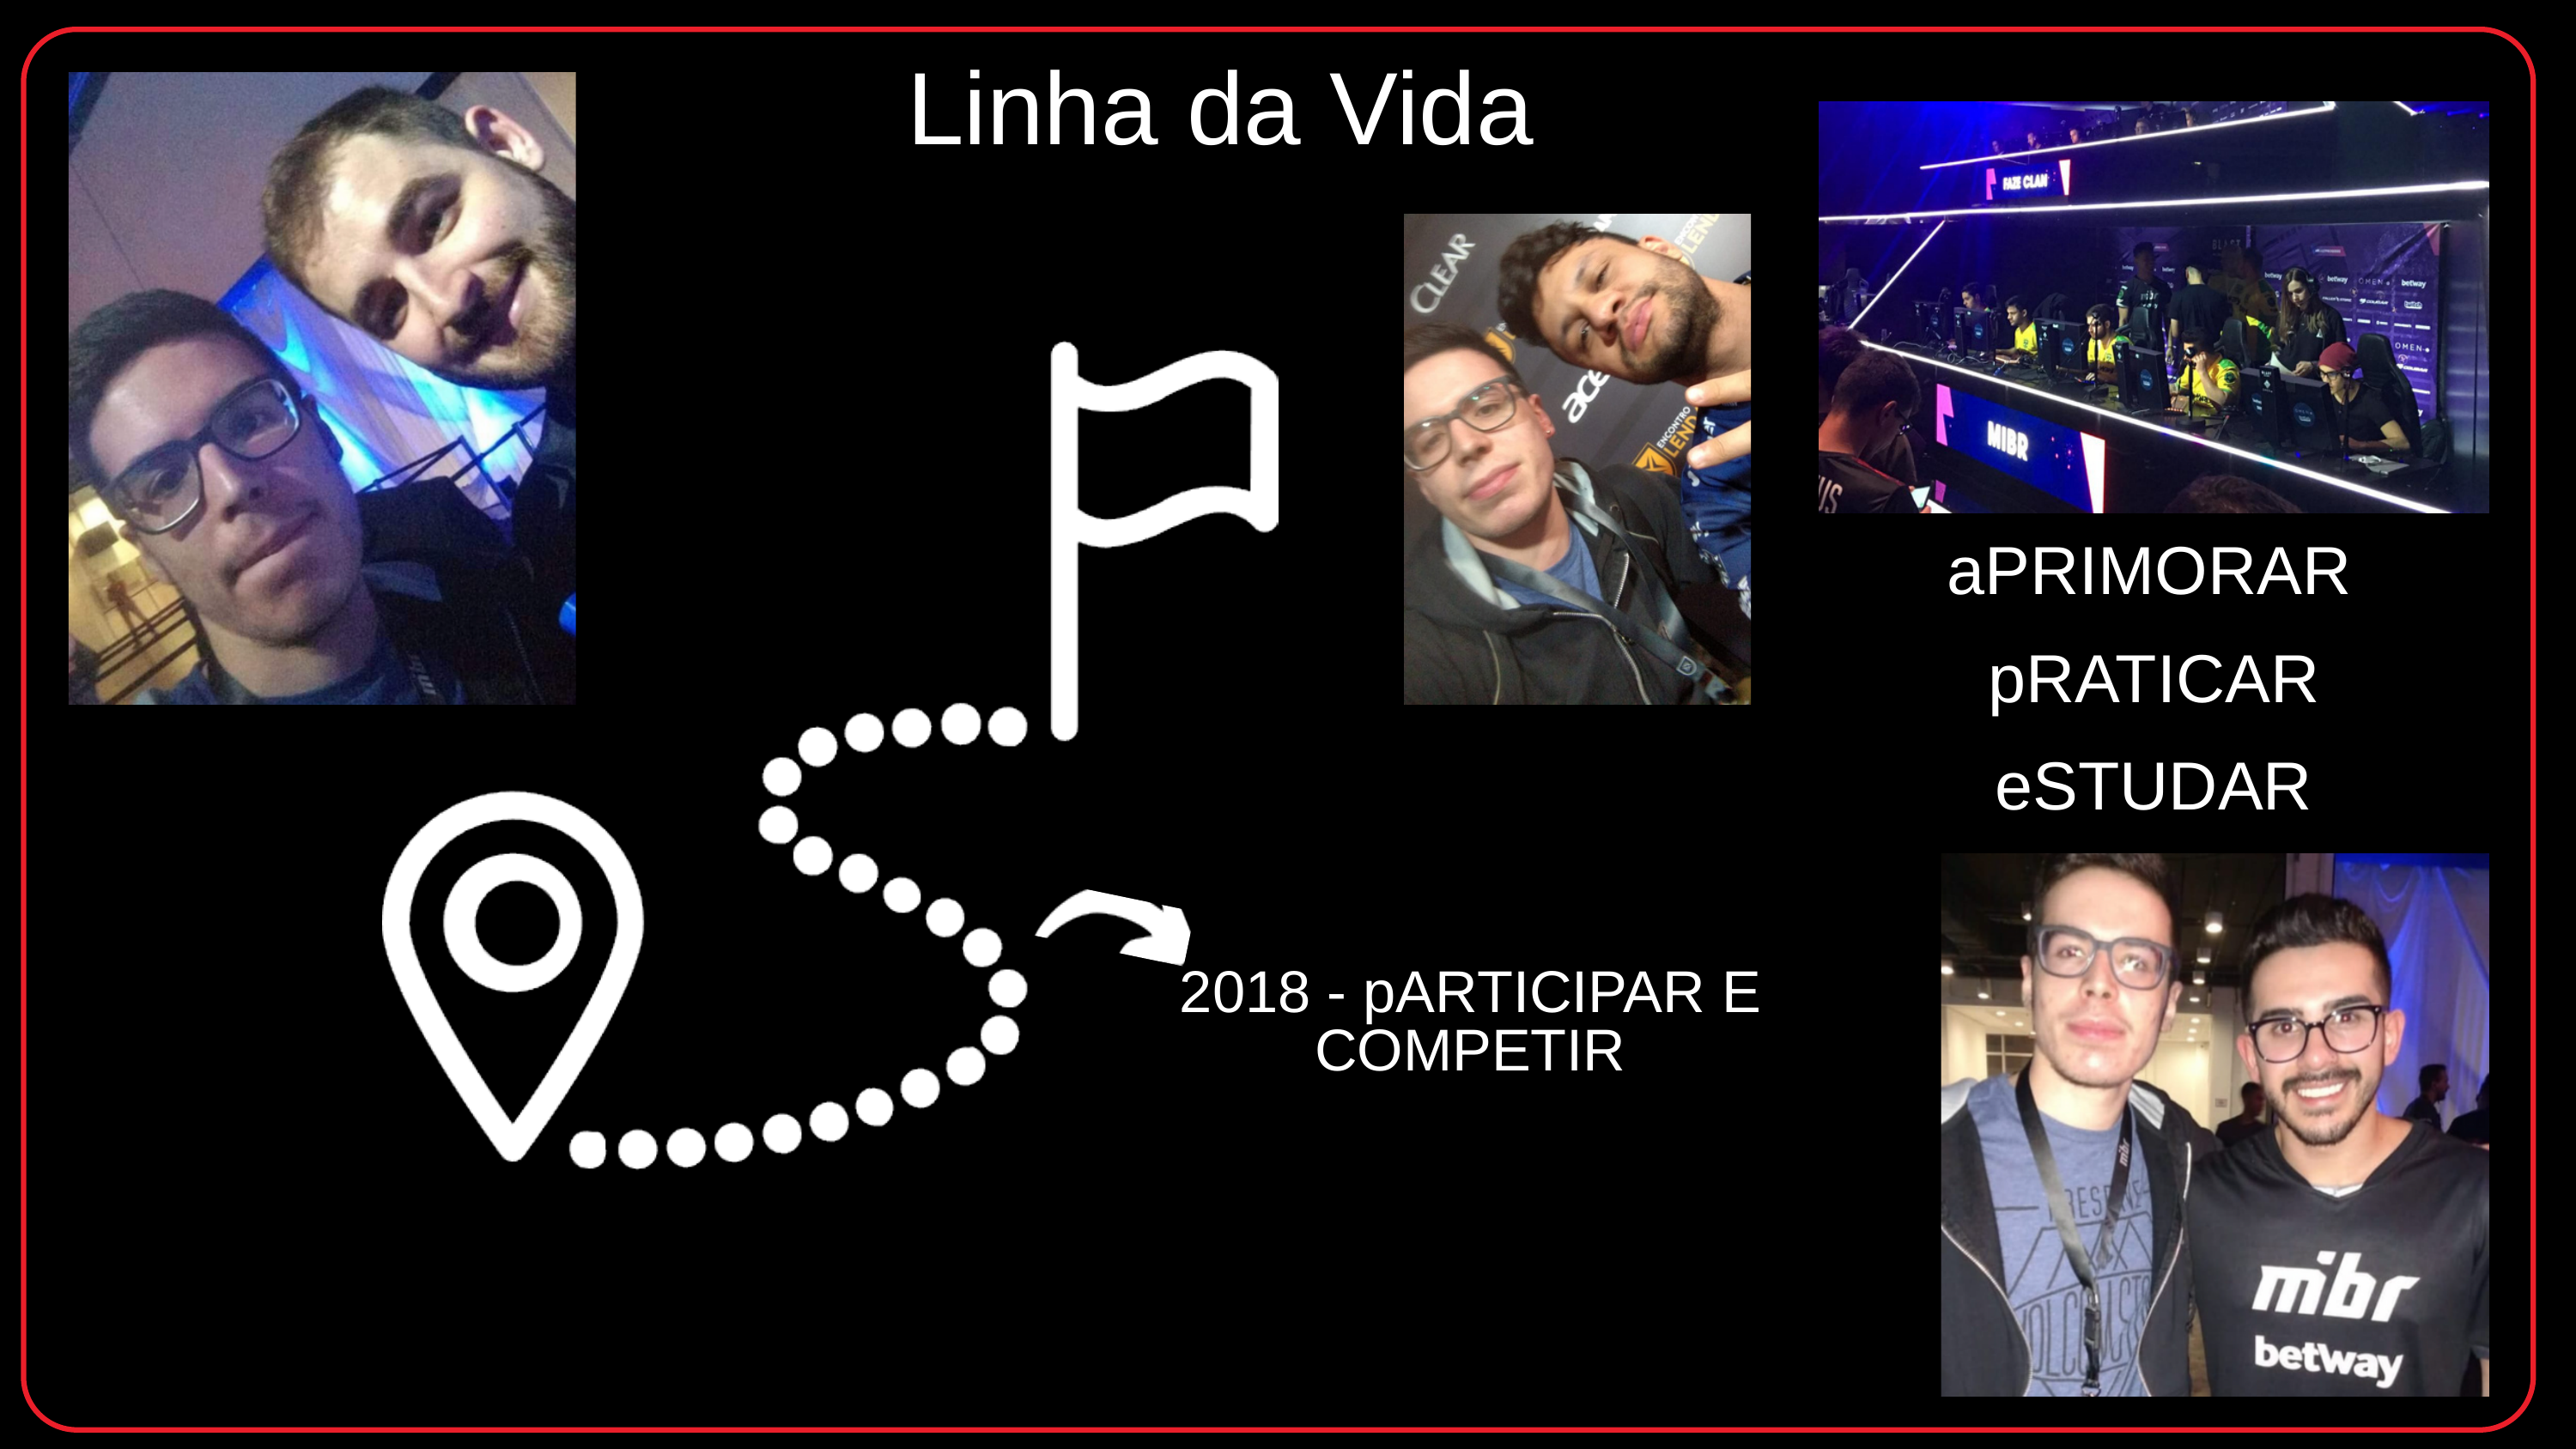

Linha da Vida

aPRIMORAR
pRATICAR
eSTUDAR

2018 - pARTICIPAR E COMPETIR